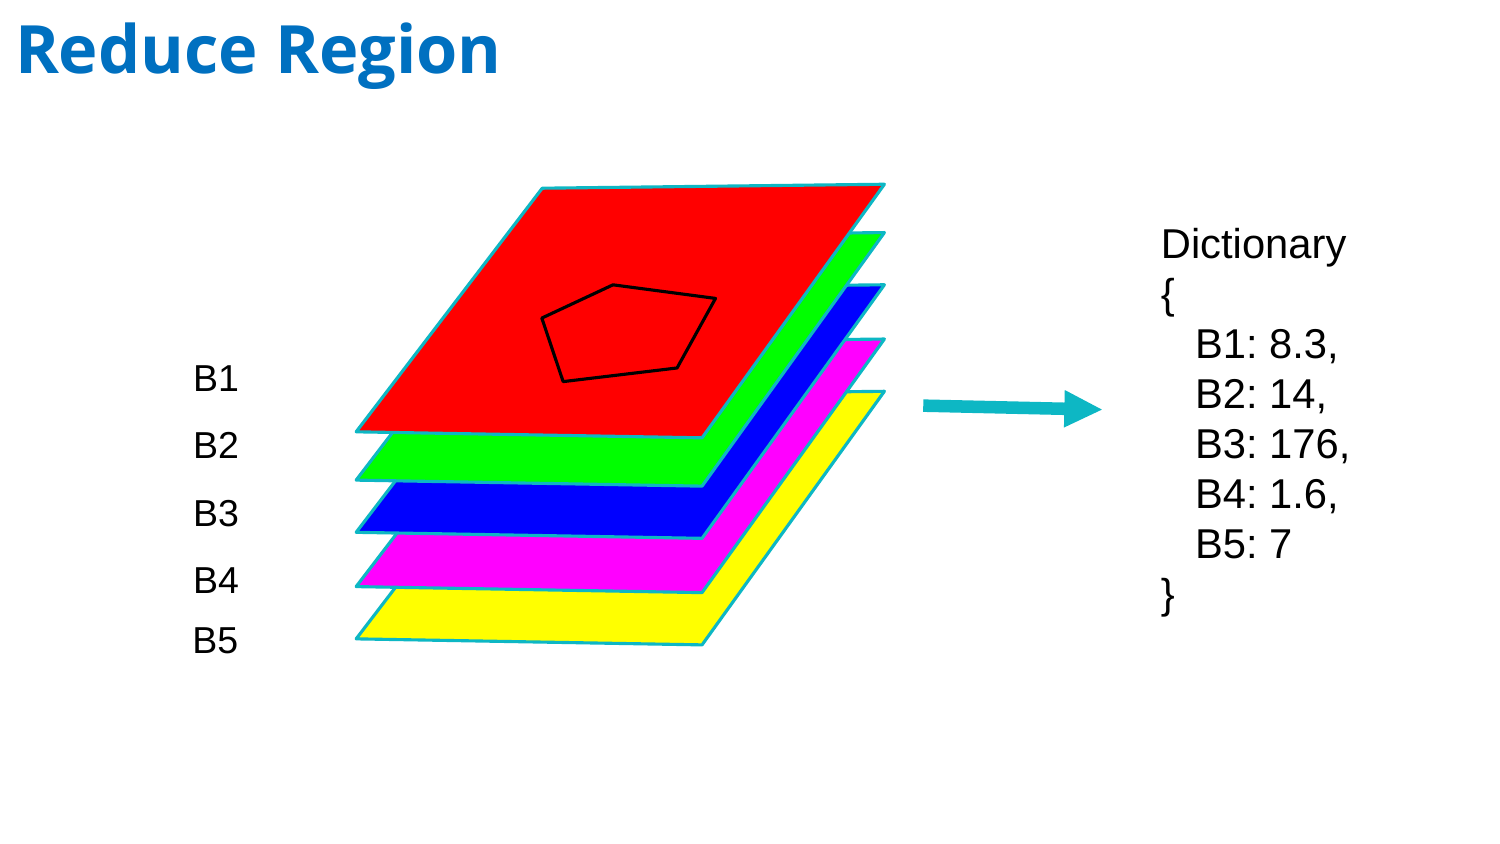

# Reduce Region

Dictionary
{
   B1: 8.3,
   B2: 14,
   B3: 176,
   B4: 1.6,
   B5: 7
}
B1
B2
B3
B4
B5